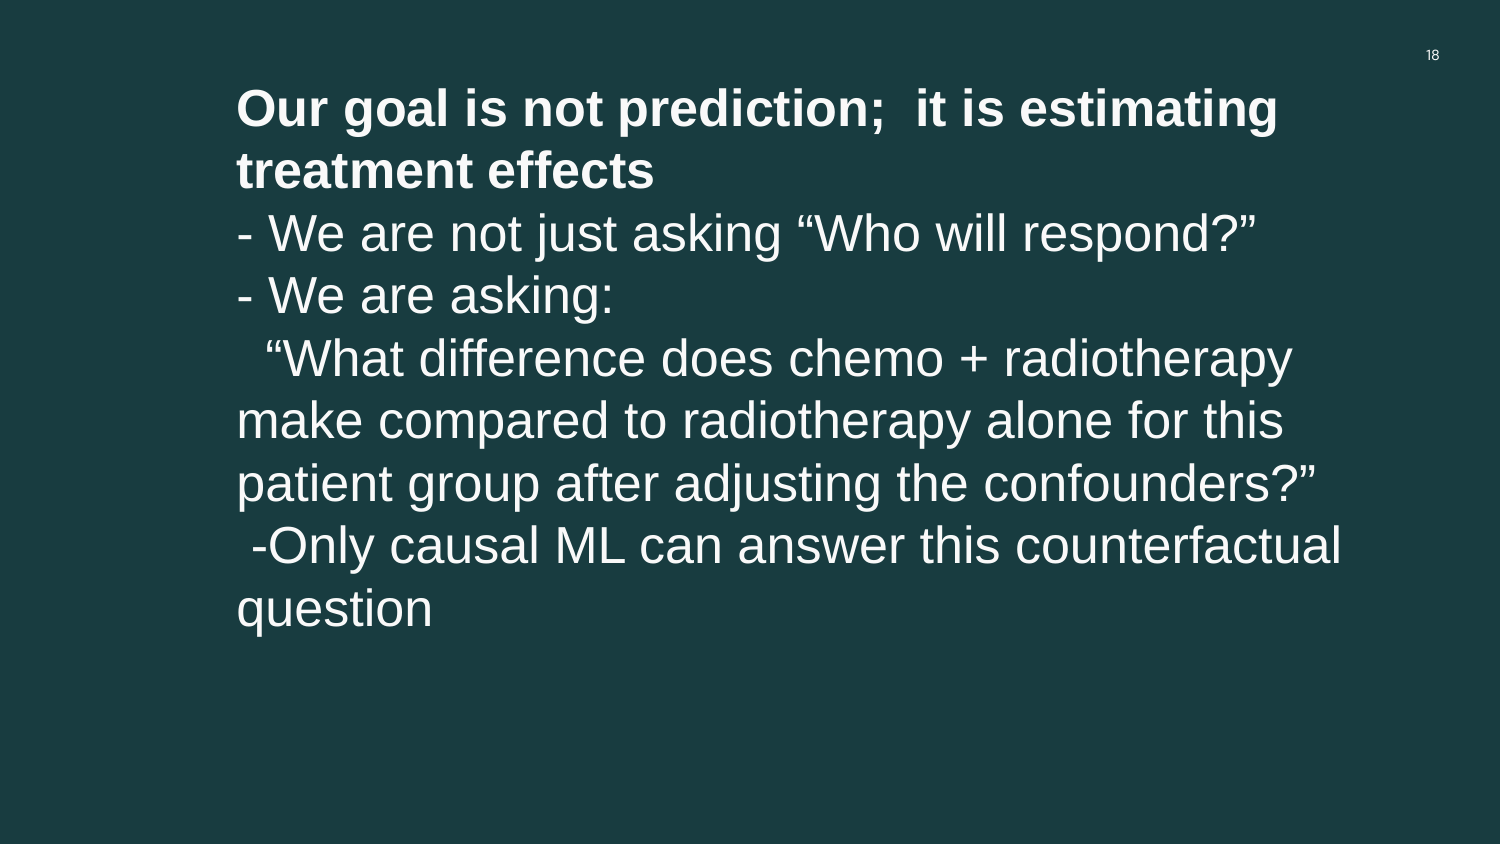

18
# Our goal is not prediction;  it is estimating treatment effects
- We are not just asking “Who will respond?”
- We are asking:
  “What difference does chemo + radiotherapy make compared to radiotherapy alone for this patient group after adjusting the confounders?”
 -Only causal ML can answer this counterfactual question